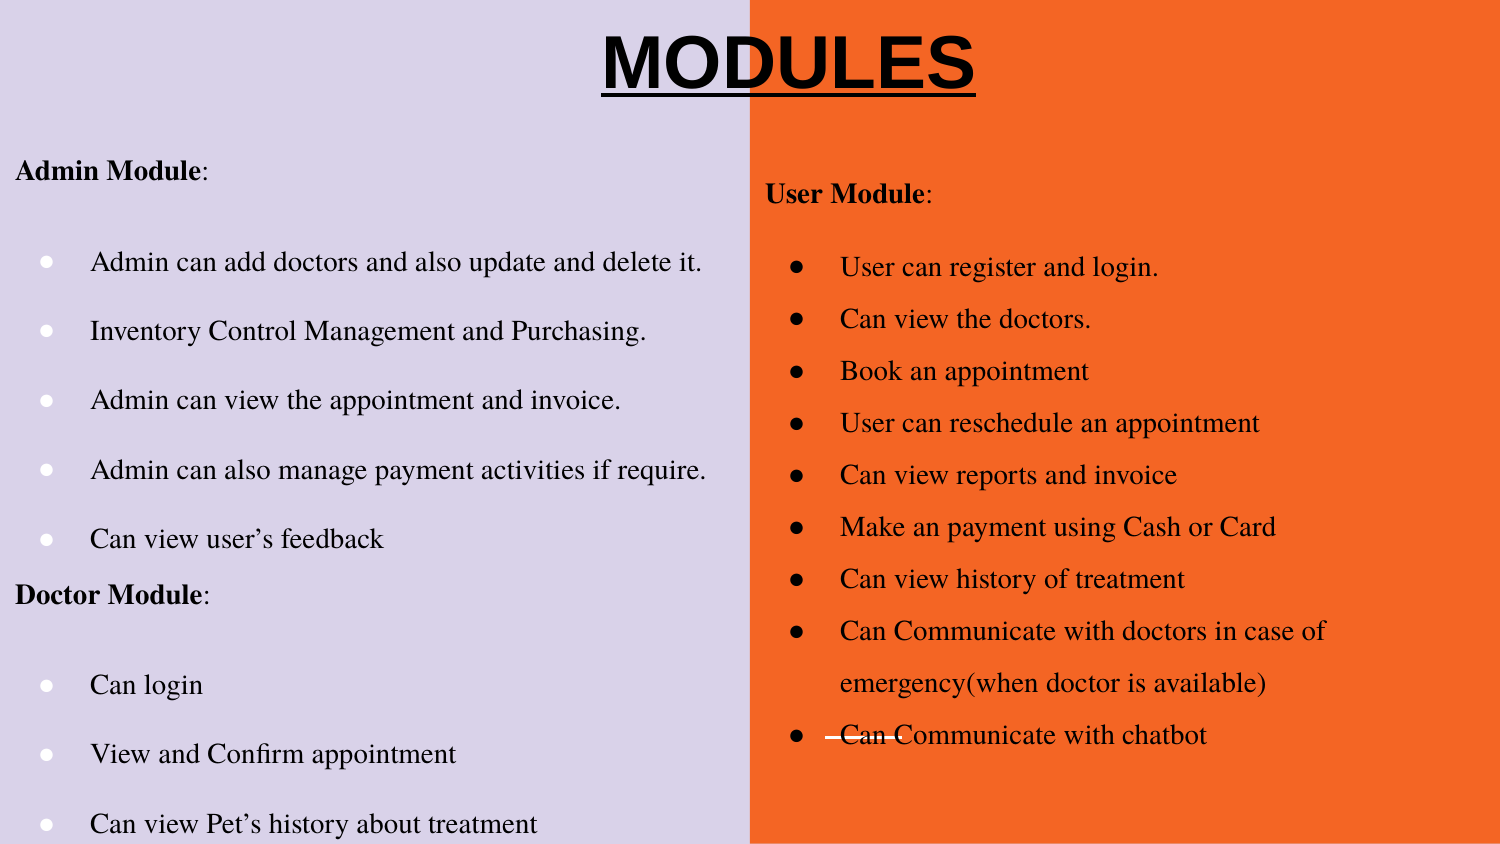

# MODULES
Admin Module:
Admin can add doctors and also update and delete it.
Inventory Control Management and Purchasing.
Admin can view the appointment and invoice.
Admin can also manage payment activities if require.
Can view user’s feedback
Doctor Module:
Can login
View and Confirm appointment
Can view Pet’s history about treatment
User Module:
User can register and login.
Can view the doctors.
Book an appointment
User can reschedule an appointment
Can view reports and invoice
Make an payment using Cash or Card
Can view history of treatment
Can Communicate with doctors in case of emergency(when doctor is available)
Can Communicate with chatbot